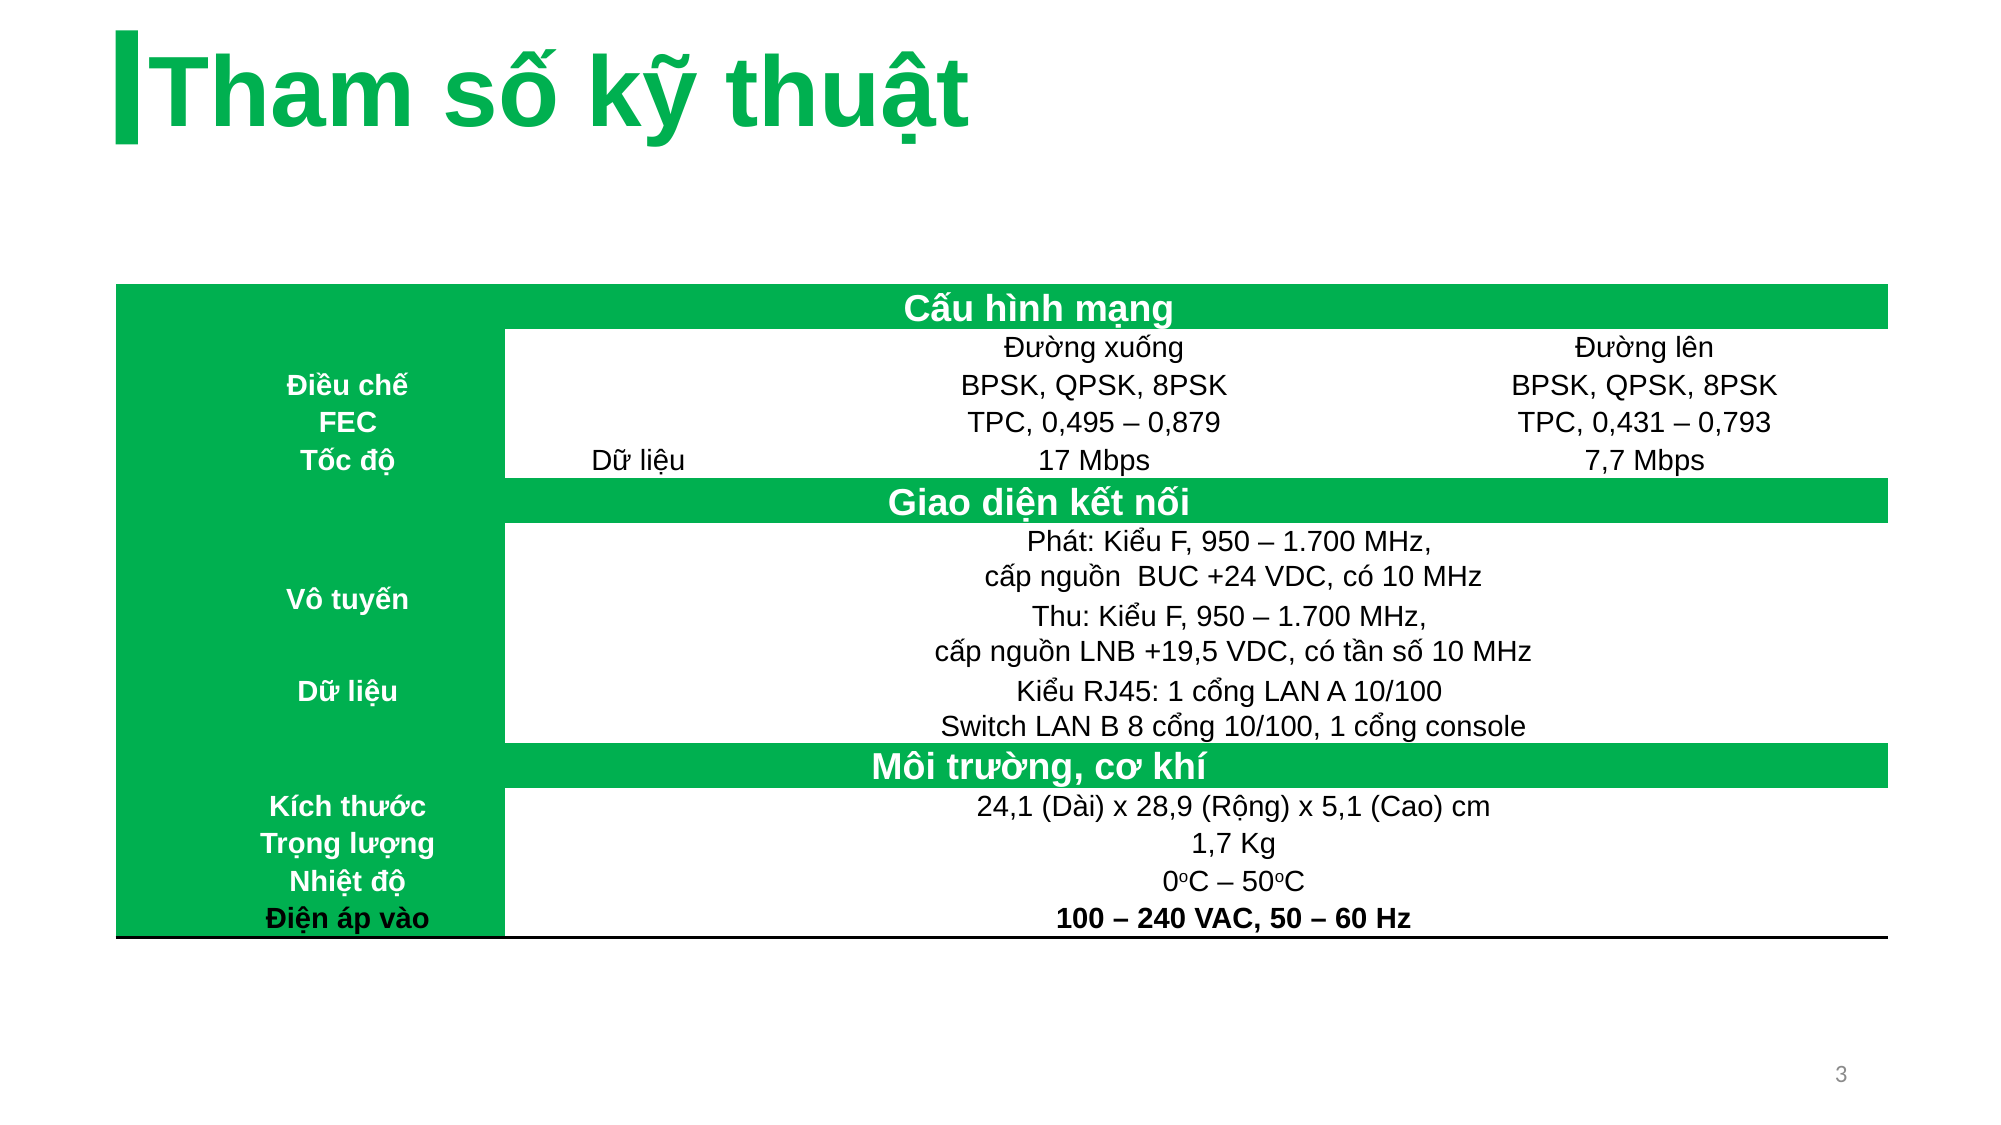

Tham số kỹ thuật
| Cấu hình mạng |  |  |  |
| --- | --- | --- | --- |
|  |  | Đường xuống | Đường lên |
| Điều chế |  | BPSK, QPSK, 8PSK | BPSK, QPSK, 8PSK |
| FEC |  | TPC, 0,495 – 0,879 | TPC, 0,431 – 0,793 |
| Tốc độ | Dữ liệu | 17 Mbps | 7,7 Mbps |
| Giao diện kết nối |  |  |  |
| Vô tuyến | Phát: Kiểu F, 950 – 1.700 MHz, cấp nguồn BUC +24 VDC, có 10 MHz |  |  |
|  | Thu: Kiểu F, 950 – 1.700 MHz, cấp nguồn LNB +19,5 VDC, có tần số 10 MHz |  |  |
| Dữ liệu | Kiểu RJ45: 1 cổng LAN A 10/100 Switch LAN B 8 cổng 10/100, 1 cổng console |  |  |
| Môi trường, cơ khí |  |  |  |
| Kích thước | 24,1 (Dài) x 28,9 (Rộng) x 5,1 (Cao) cm |  |  |
| Trọng lượng | 1,7 Kg |  |  |
| Nhiệt độ | 0oC – 50oC |  |  |
| Điện áp vào | 100 – 240 VAC, 50 – 60 Hz |  |  |
3